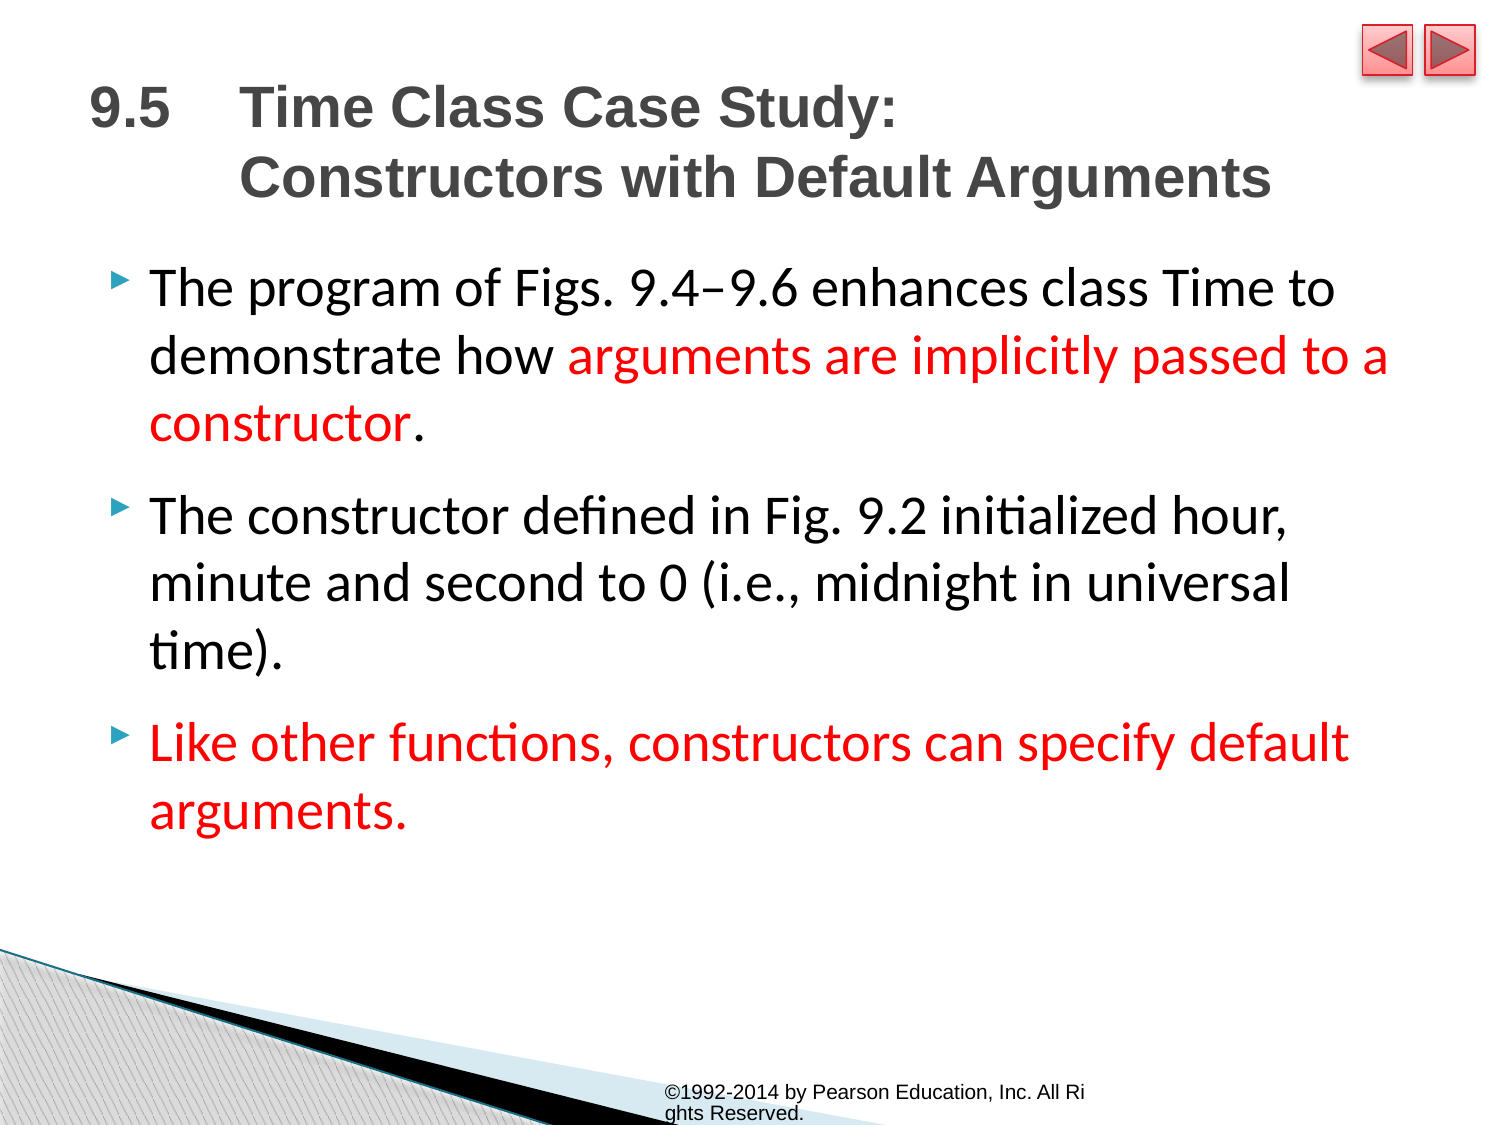

# 9.5	Time Class Case Study: Constructors with Default Arguments
The program of Figs. 9.4–9.6 enhances class Time to demonstrate how arguments are implicitly passed to a constructor.
The constructor defined in Fig. 9.2 initialized hour, minute and second to 0 (i.e., midnight in universal time).
Like other functions, constructors can specify default arguments.
©1992-2014 by Pearson Education, Inc. All Rights Reserved.